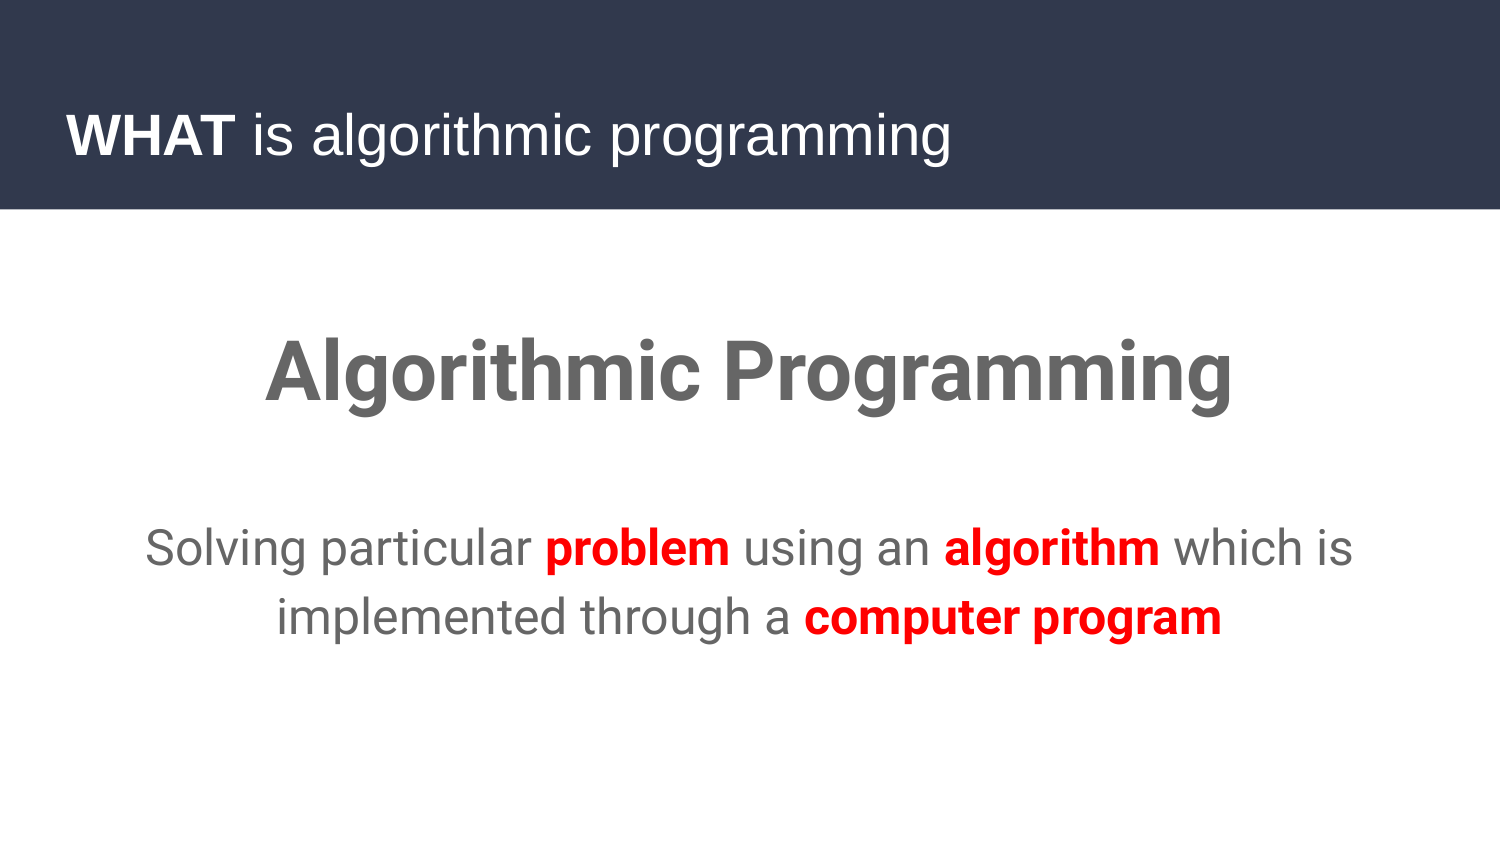

# WHAT is algorithmic programming
Algorithmic Programming
Solving particular problem using an algorithm which is implemented through a computer program